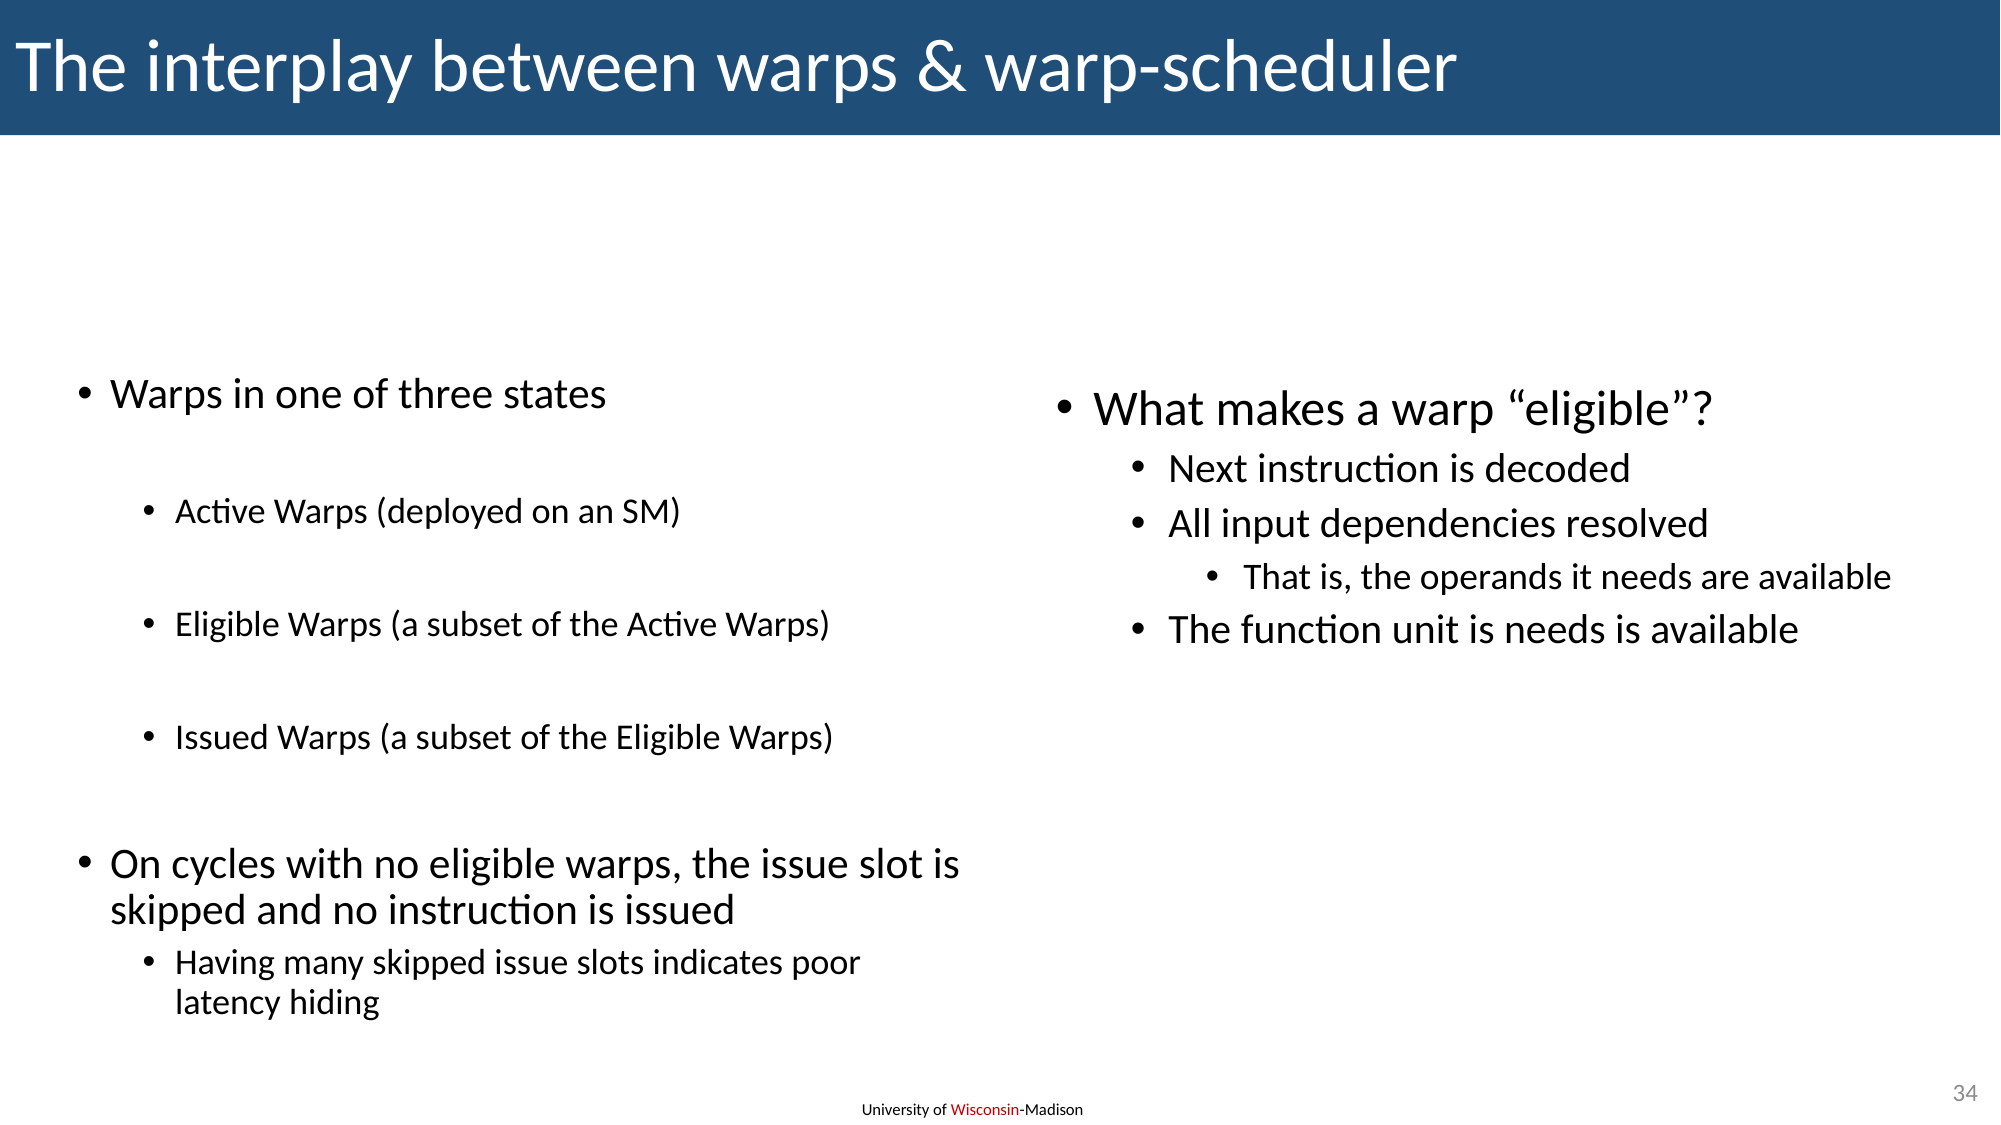

# The interplay between warps & warp-scheduler

Warps in one of three states

Active Warps (deployed on an SM)

Eligible Warps (a subset of the Active Warps)

Issued Warps (a subset of the Eligible Warps)

On cycles with no eligible warps, the issue slot is skipped and no instruction is issued
Having many skipped issue slots indicates poor latency hiding

What makes a warp “eligible”?
Next instruction is decoded
All input dependencies resolved
That is, the operands it needs are available
The function unit is needs is available

34